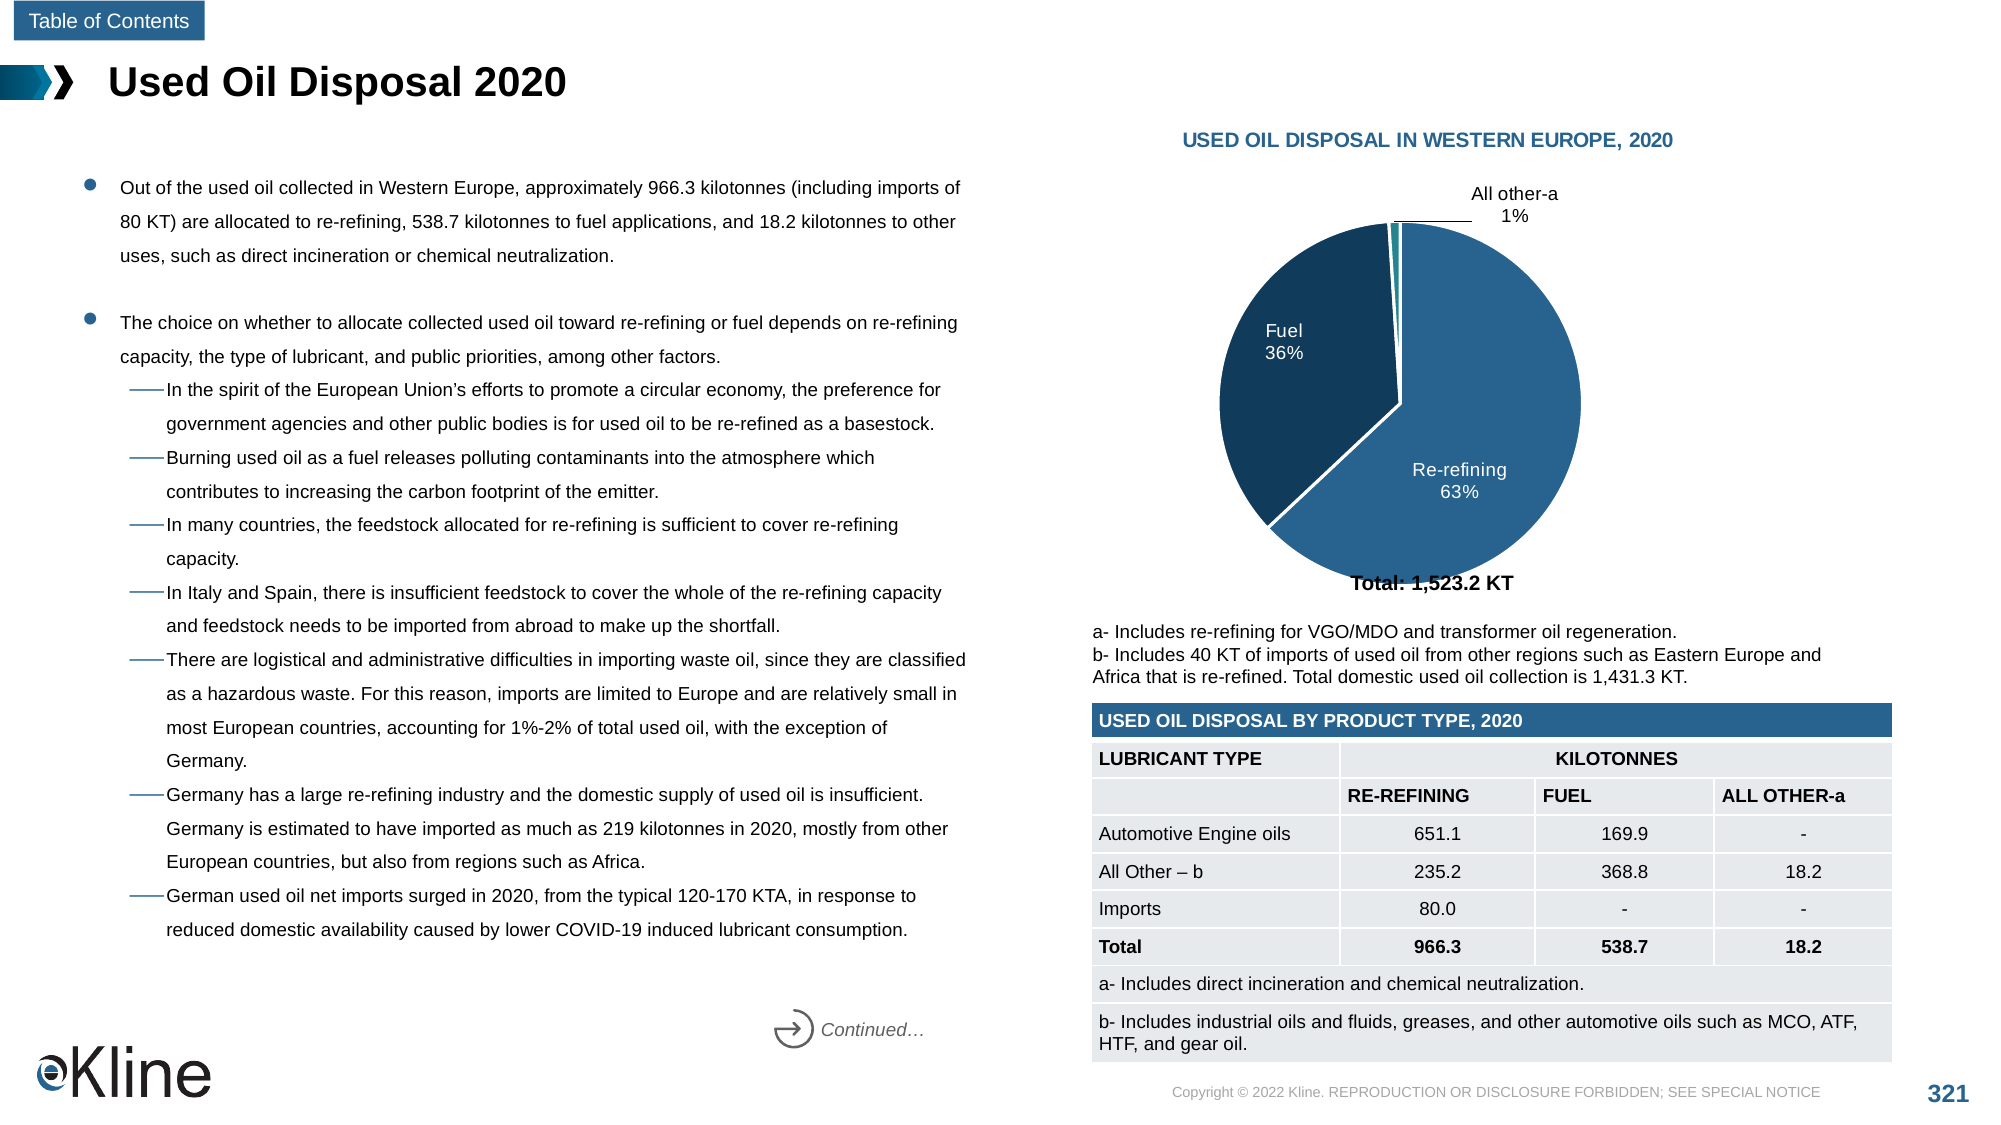

# Used Oil Disposal 2020

### Chart: USED OIL DISPOSAL IN WESTERN EUROPE, 2020

| Category | Sales |
|---|---|
| Re-refining | 0.63 |
| Fuel | 0.36 |
| All other-a | 0.01 |
Out of the used oil collected in Western Europe, approximately 966.3 kilotonnes (including imports of 80 KT) are allocated to re-refining, 538.7 kilotonnes to fuel applications, and 18.2 kilotonnes to other uses, such as direct incineration or chemical neutralization.

The choice on whether to allocate collected used oil toward re-refining or fuel depends on re-refining capacity, the type of lubricant, and public priorities, among other factors.
In the spirit of the European Union’s efforts to promote a circular economy, the preference for government agencies and other public bodies is for used oil to be re-refined as a basestock.
Burning used oil as a fuel releases polluting contaminants into the atmosphere which contributes to increasing the carbon footprint of the emitter.
In many countries, the feedstock allocated for re-refining is sufficient to cover re-refining capacity.
In Italy and Spain, there is insufficient feedstock to cover the whole of the re-refining capacity and feedstock needs to be imported from abroad to make up the shortfall.
There are logistical and administrative difficulties in importing waste oil, since they are classified as a hazardous waste. For this reason, imports are limited to Europe and are relatively small in most European countries, accounting for 1%-2% of total used oil, with the exception of Germany.
Germany has a large re-refining industry and the domestic supply of used oil is insufficient. Germany is estimated to have imported as much as 219 kilotonnes in 2020, mostly from other European countries, but also from regions such as Africa.
German used oil net imports surged in 2020, from the typical 120-170 KTA, in response to reduced domestic availability caused by lower COVID-19 induced lubricant consumption.
Total: 1,523.2 KT
a- Includes re-refining for VGO/MDO and transformer oil regeneration.
b- Includes 40 KT of imports of used oil from other regions such as Eastern Europe and Africa that is re-refined. Total domestic used oil collection is 1,431.3 KT.
| USED OIL DISPOSAL BY PRODUCT TYPE, 2020 |  |  |  |
| --- | --- | --- | --- |
| LUBRICANT TYPE | KILOTONNES |  |  |
|  | RE-REFINING | FUEL | ALL OTHER-a |
| Automotive Engine oils | 651.1 | 169.9 | - |
| All Other – b | 235.2 | 368.8 | 18.2 |
| Imports | 80.0 | - | - |
| Total | 966.3 | 538.7 | 18.2 |
| a- Includes direct incineration and chemical neutralization. |  |  |  |
| b- Includes industrial oils and fluids, greases, and other automotive oils such as MCO, ATF, HTF, and gear oil. |  |  |  |

Continued…